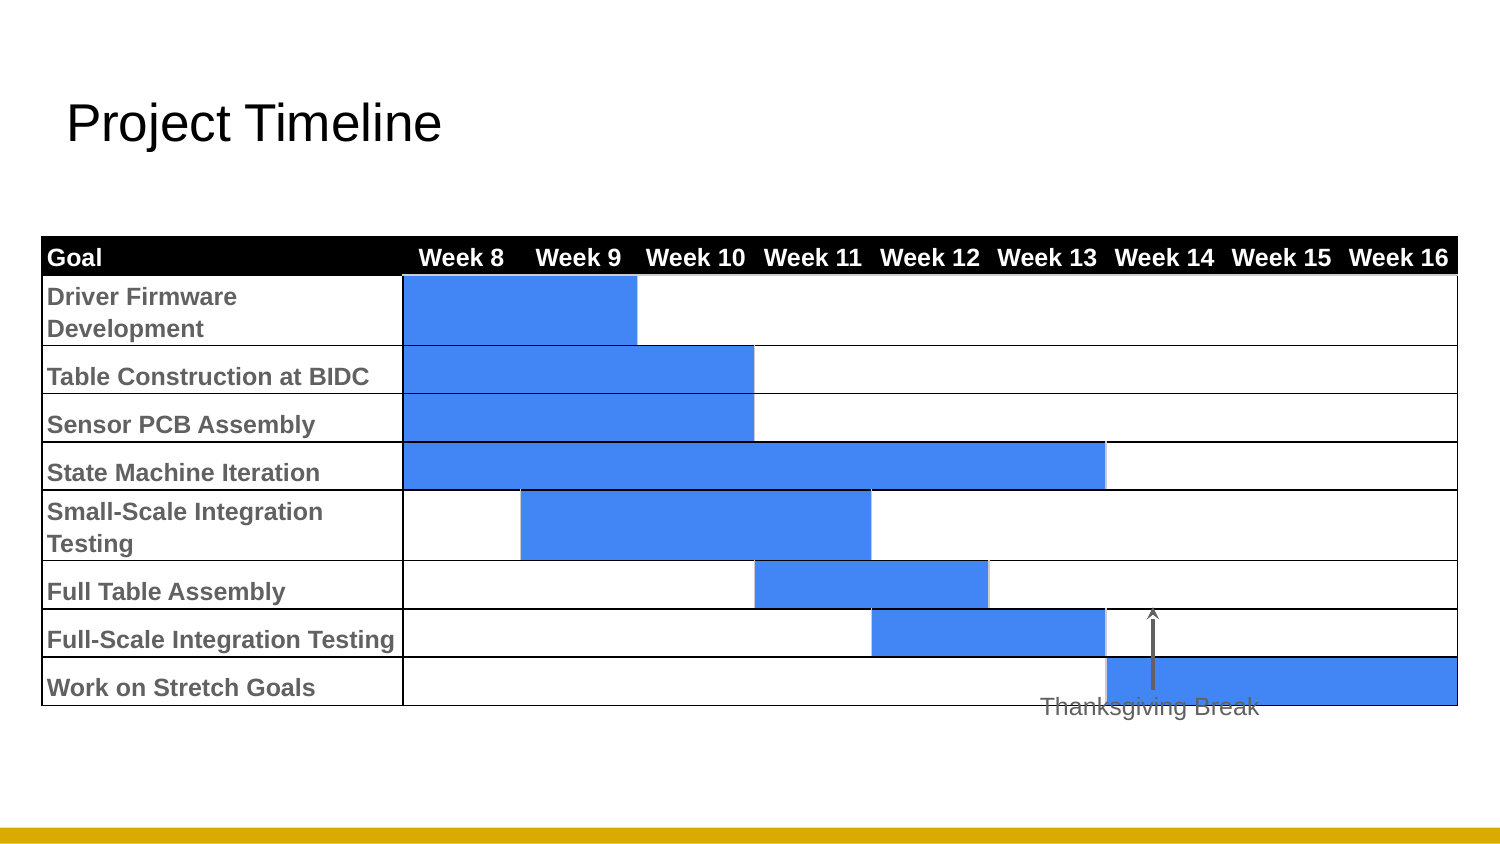

# Project Timeline
| Goal | Week 8 | Week 9 | Week 10 | Week 11 | Week 12 | Week 13 | Week 14 | Week 15 | Week 16 |
| --- | --- | --- | --- | --- | --- | --- | --- | --- | --- |
| Driver Firmware Development |  |  |  |  |  |  |  |  |  |
| Table Construction at BIDC |  |  |  |  |  |  |  |  |  |
| Sensor PCB Assembly |  |  |  |  |  |  |  |  |  |
| State Machine Iteration |  |  |  |  |  |  |  |  |  |
| Small-Scale Integration Testing |  |  |  |  |  |  |  |  |  |
| Full Table Assembly |  |  |  |  |  |  |  |  |  |
| Full-Scale Integration Testing |  |  |  |  |  |  |  |  |  |
| Work on Stretch Goals |  |  |  |  |  |  |  |  |  |
Thanksgiving Break